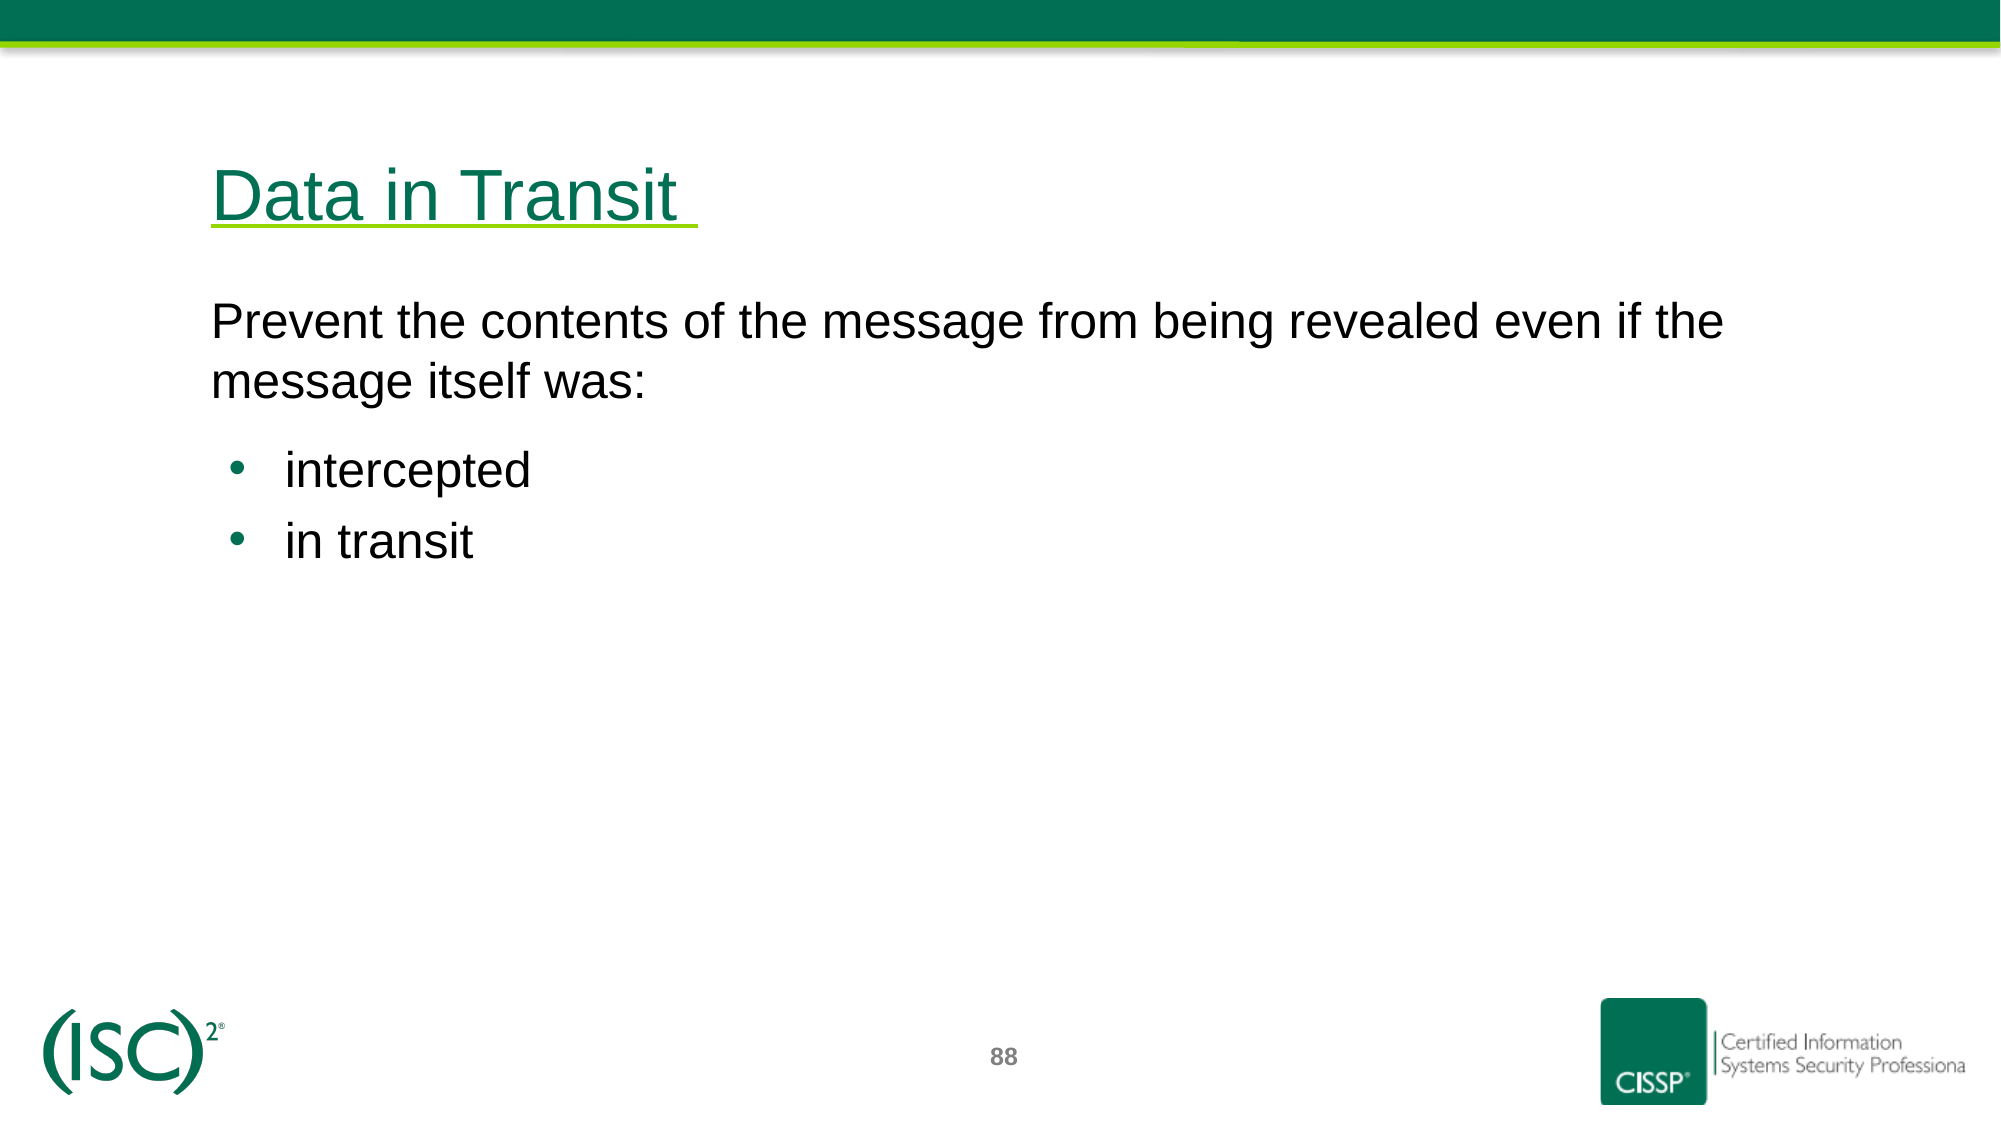

# Data in Transit
Prevent the contents of the message from being revealed even if the message itself was:
intercepted
in transit